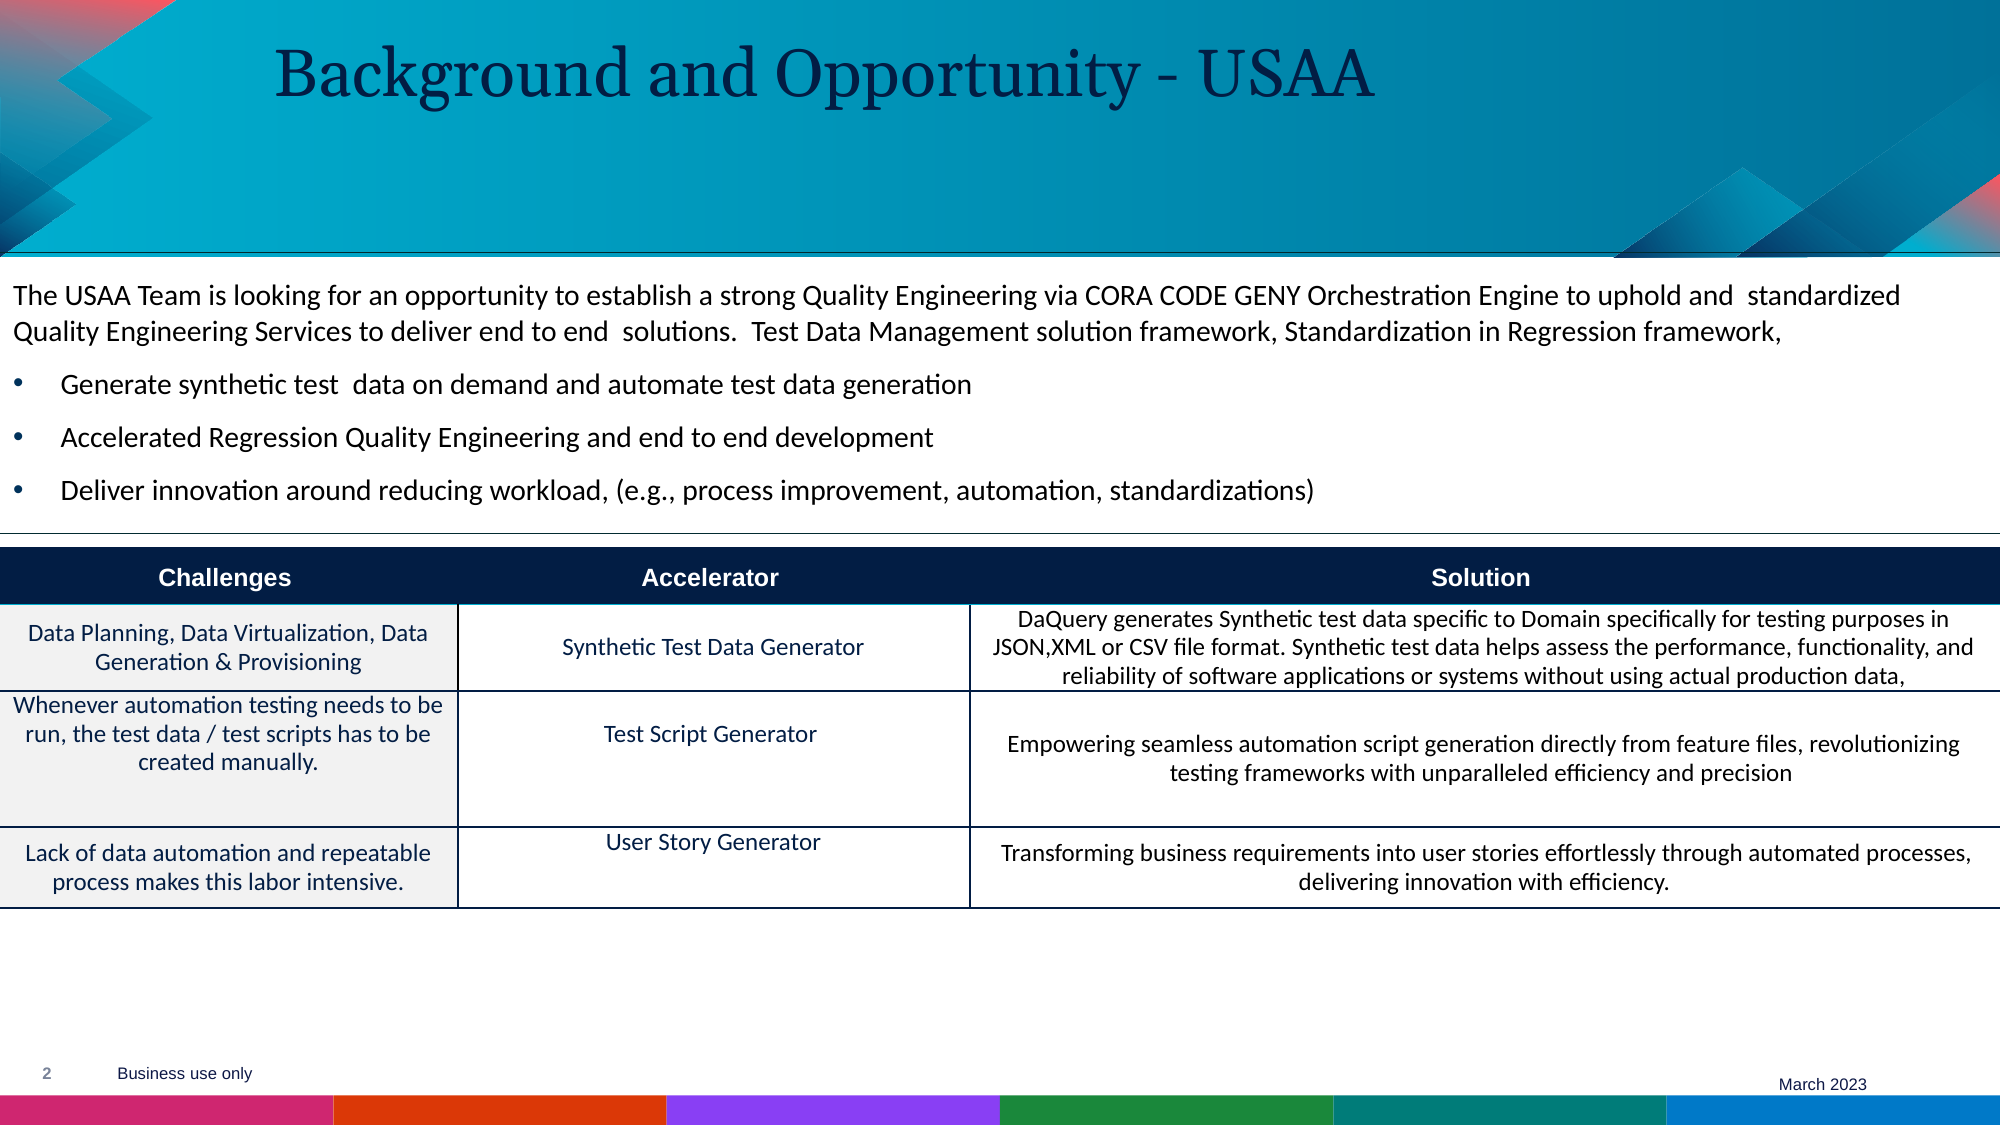

2
# Background and Opportunity - USAA
The USAA Team is looking for an opportunity to establish a strong Quality Engineering via CORA CODE GENY Orchestration Engine to uphold and  standardized Quality Engineering Services to deliver end to end  solutions.  Test Data Management solution framework, Standardization in Regression framework,
Generate synthetic test  data on demand and automate test data generation
Accelerated Regression Quality Engineering and end to end development
Deliver innovation around reducing workload, (e.g., process improvement, automation, standardizations)
| Challenges | Accelerator | Solution |
| --- | --- | --- |
| Data Planning, Data Virtualization, Data Generation & Provisioning | Synthetic Test Data Generator | DaQuery generates Synthetic test data specific to Domain specifically for testing purposes in JSON,XML or CSV file format. Synthetic test data helps assess the performance, functionality, and reliability of software applications or systems without using actual production data, |
| Whenever automation testing needs to be run, the test data / test scripts has to be created manually. | Test Script Generator | Empowering seamless automation script generation directly from feature files, revolutionizing testing frameworks with unparalleled efficiency and precision |
| Lack of data automation and repeatable process makes this labor intensive. | User Story Generator | Transforming business requirements into user stories effortlessly through automated processes, delivering innovation with efficiency. |
Business use only
March 2023